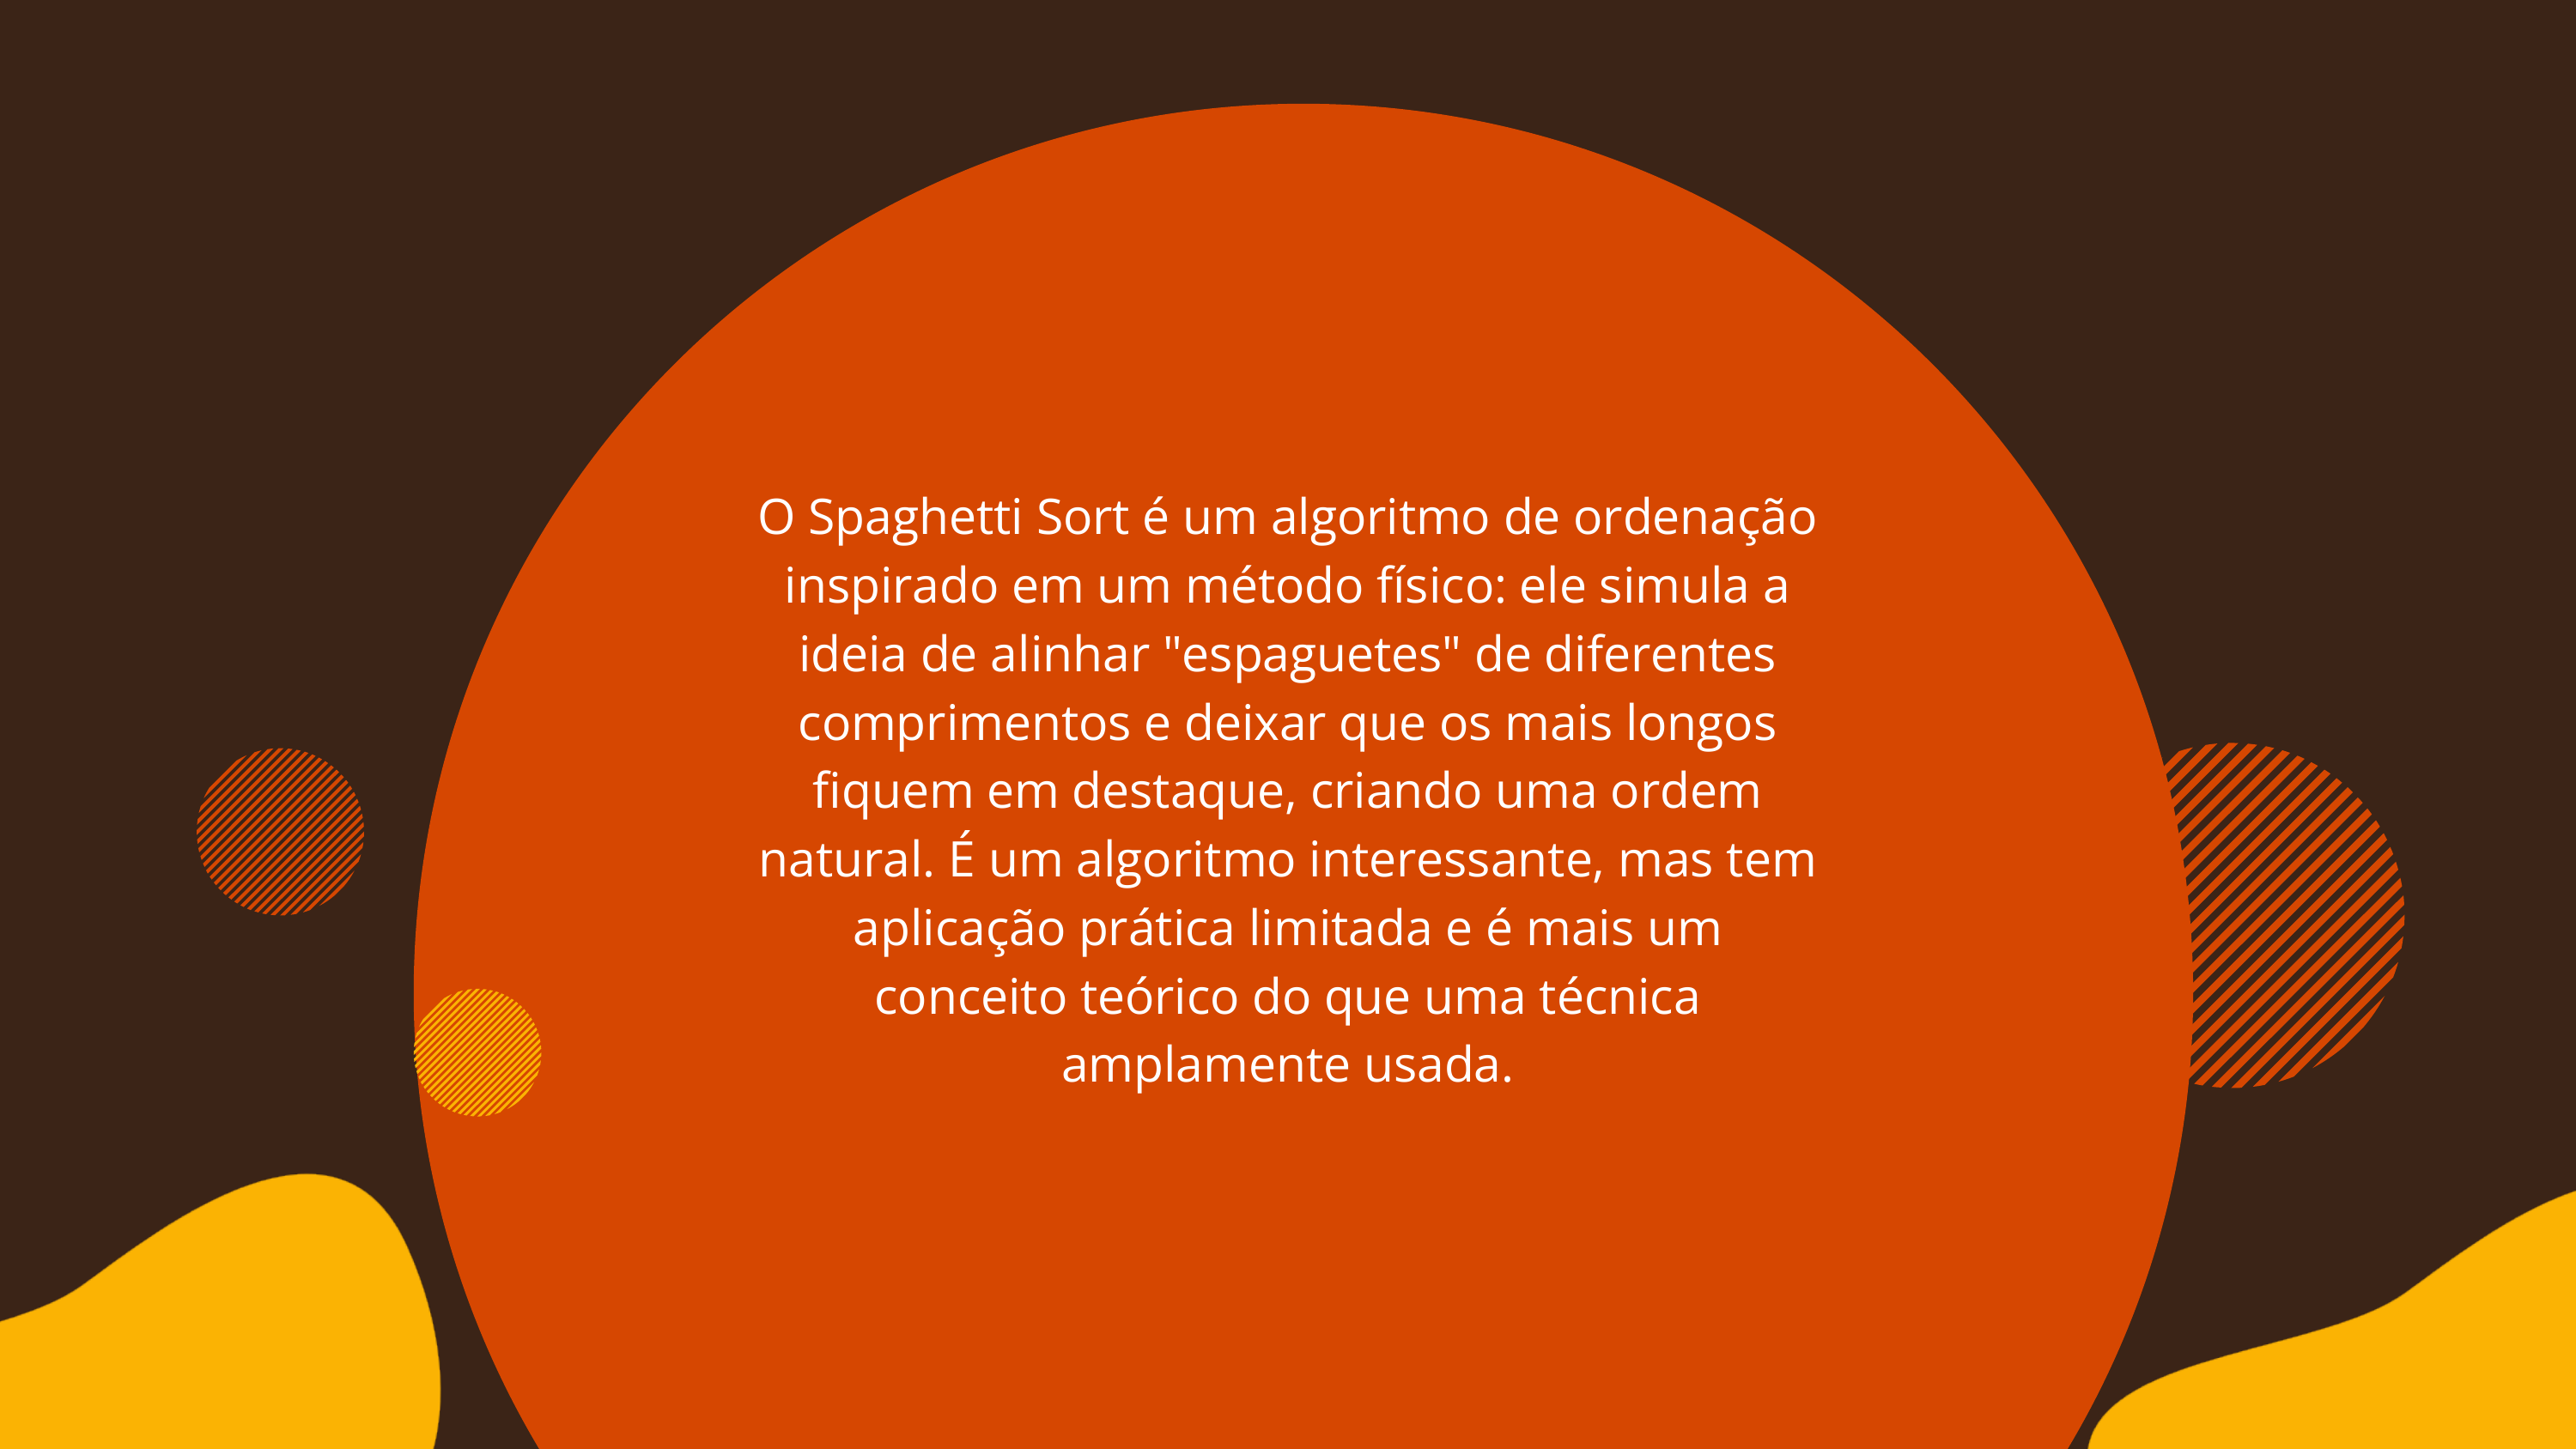

O Spaghetti Sort é um algoritmo de ordenação inspirado em um método físico: ele simula a ideia de alinhar "espaguetes" de diferentes comprimentos e deixar que os mais longos fiquem em destaque, criando uma ordem natural. É um algoritmo interessante, mas tem aplicação prática limitada e é mais um conceito teórico do que uma técnica amplamente usada.